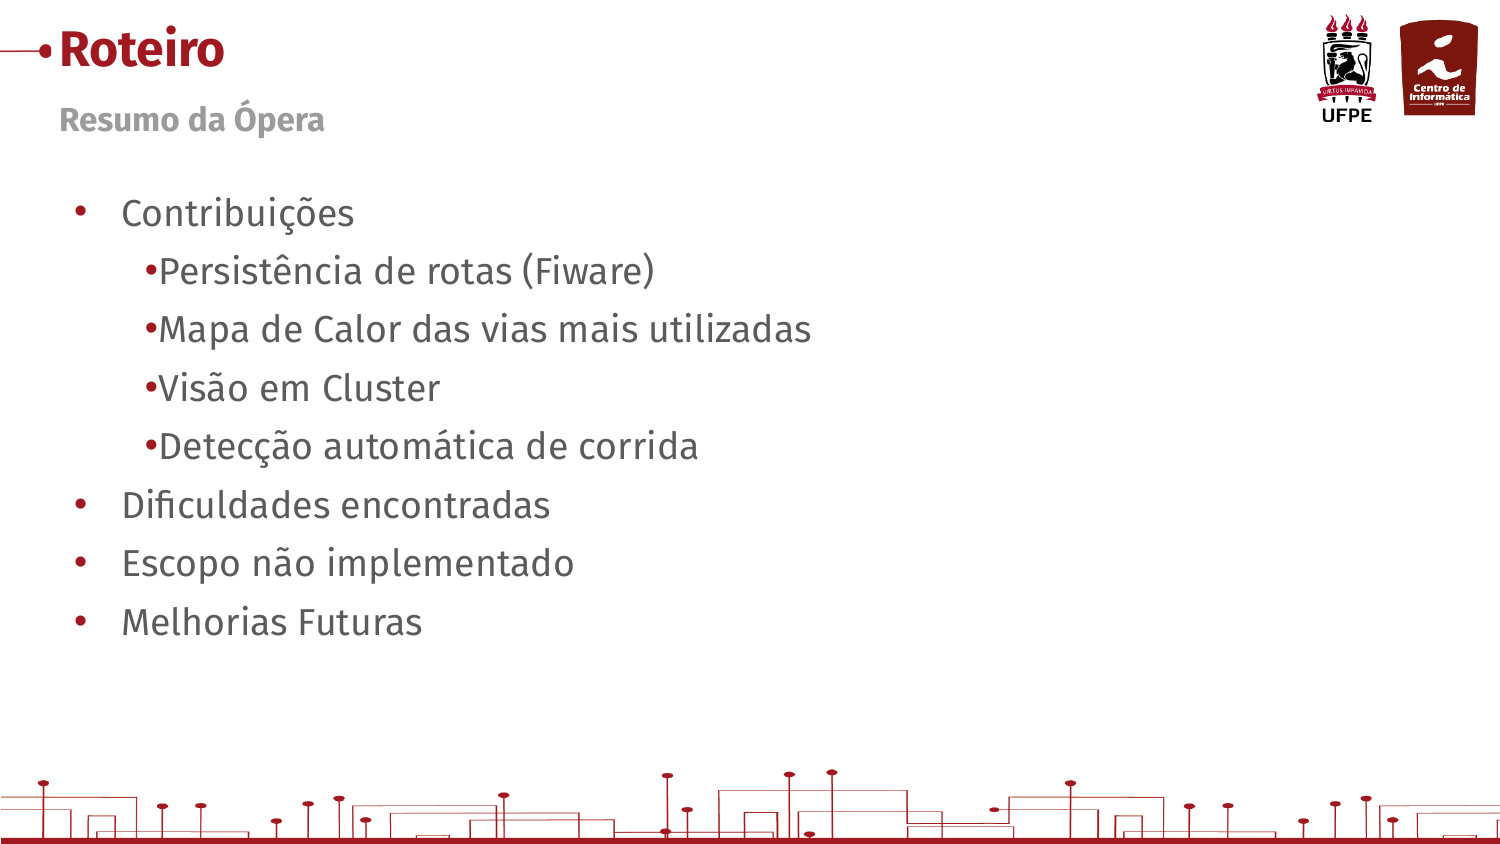

# Roteiro
Resumo da Ópera
Contribuições
Persistência de rotas (Fiware)
Mapa de Calor das vias mais utilizadas
Visão em Cluster
Detecção automática de corrida
Dificuldades encontradas
Escopo não implementado
Melhorias Futuras